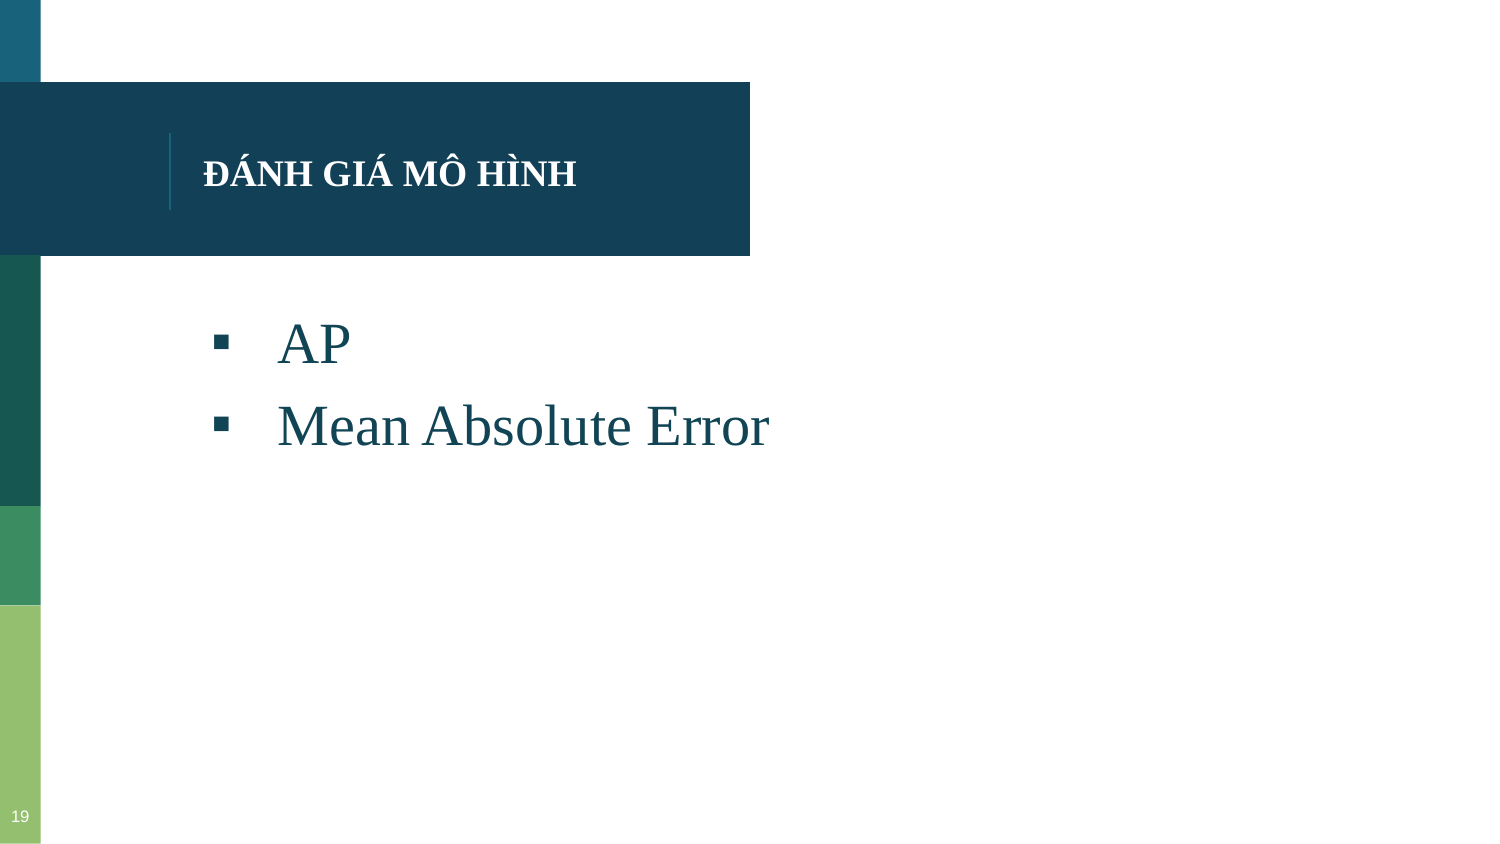

# ĐÁNH GIÁ MÔ HÌNH
AP
Mean Absolute Error
19